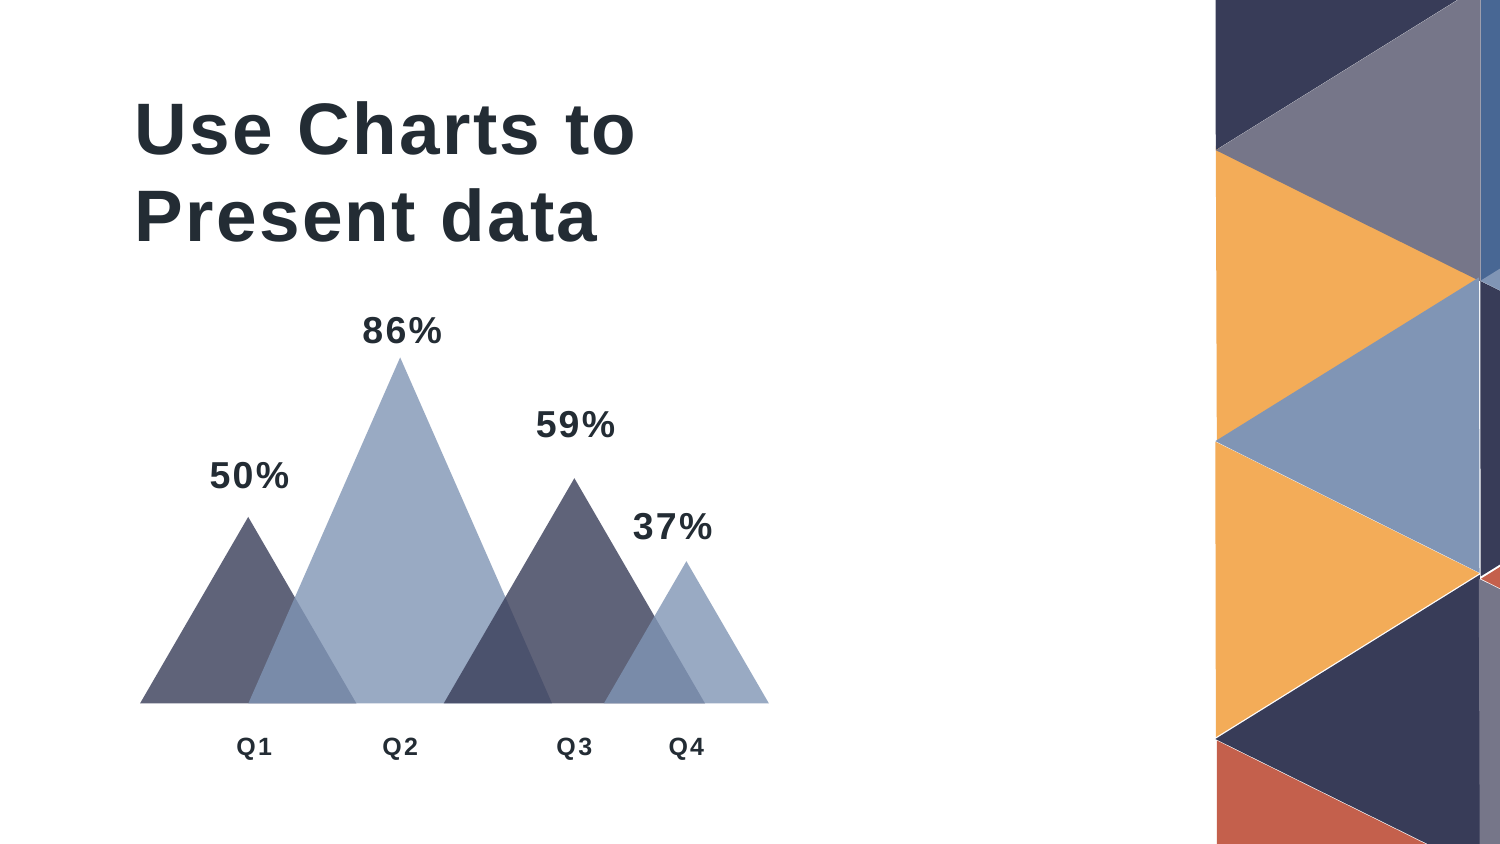

Use Charts to
Present data
86%

59%
50%

37%

Q1
Q2
Q3
Q4